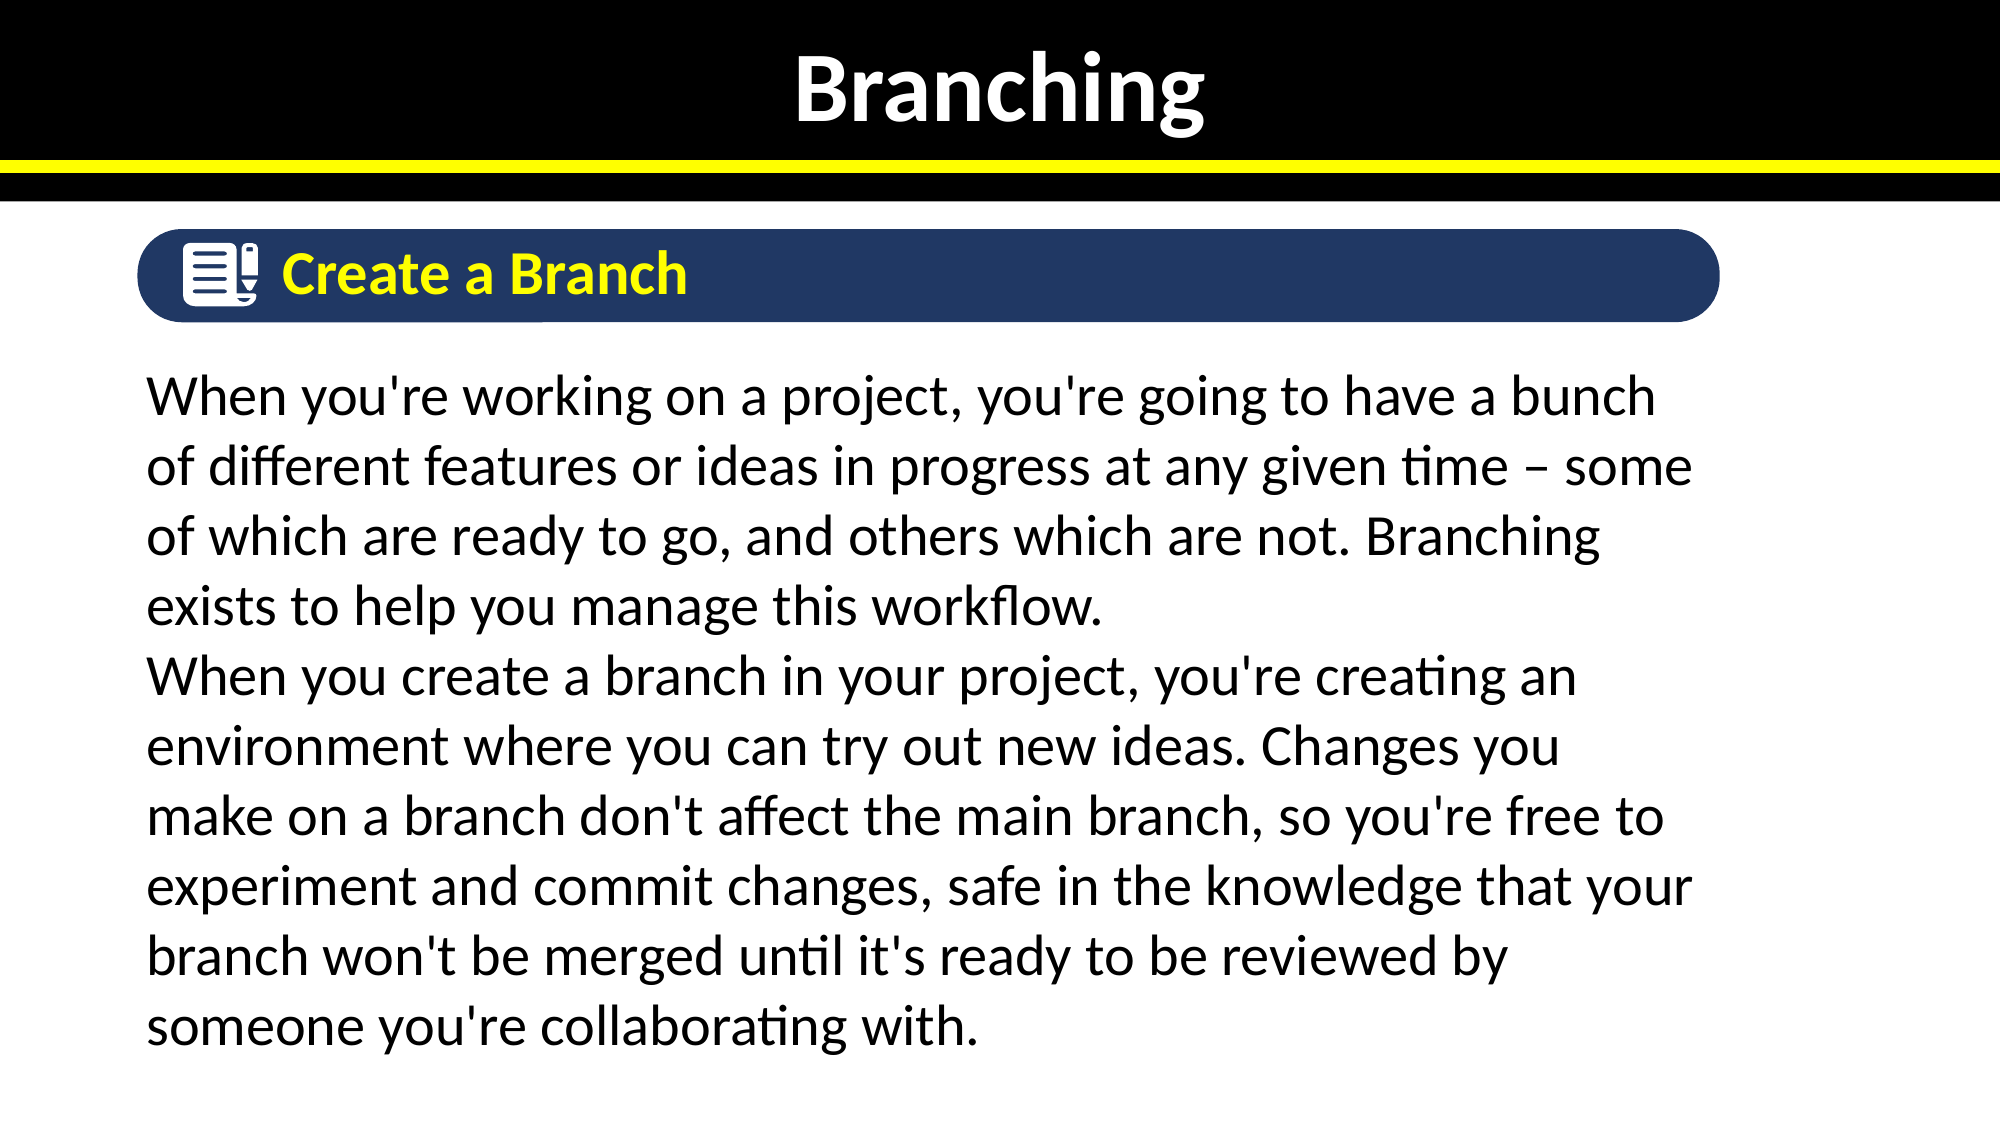

Mobile Computing

Branching
Create a Branch

When you're working on a project, you're going to have a bunch of different features or ideas in progress at any given time – some of which are ready to go, and others which are not. Branching exists to help you manage this workflow.
When you create a branch in your project, you're creating an environment where you can try out new ideas. Changes you make on a branch don't affect the main branch, so you're free to experiment and commit changes, safe in the knowledge that your branch won't be merged until it's ready to be reviewed by someone you're collaborating with.